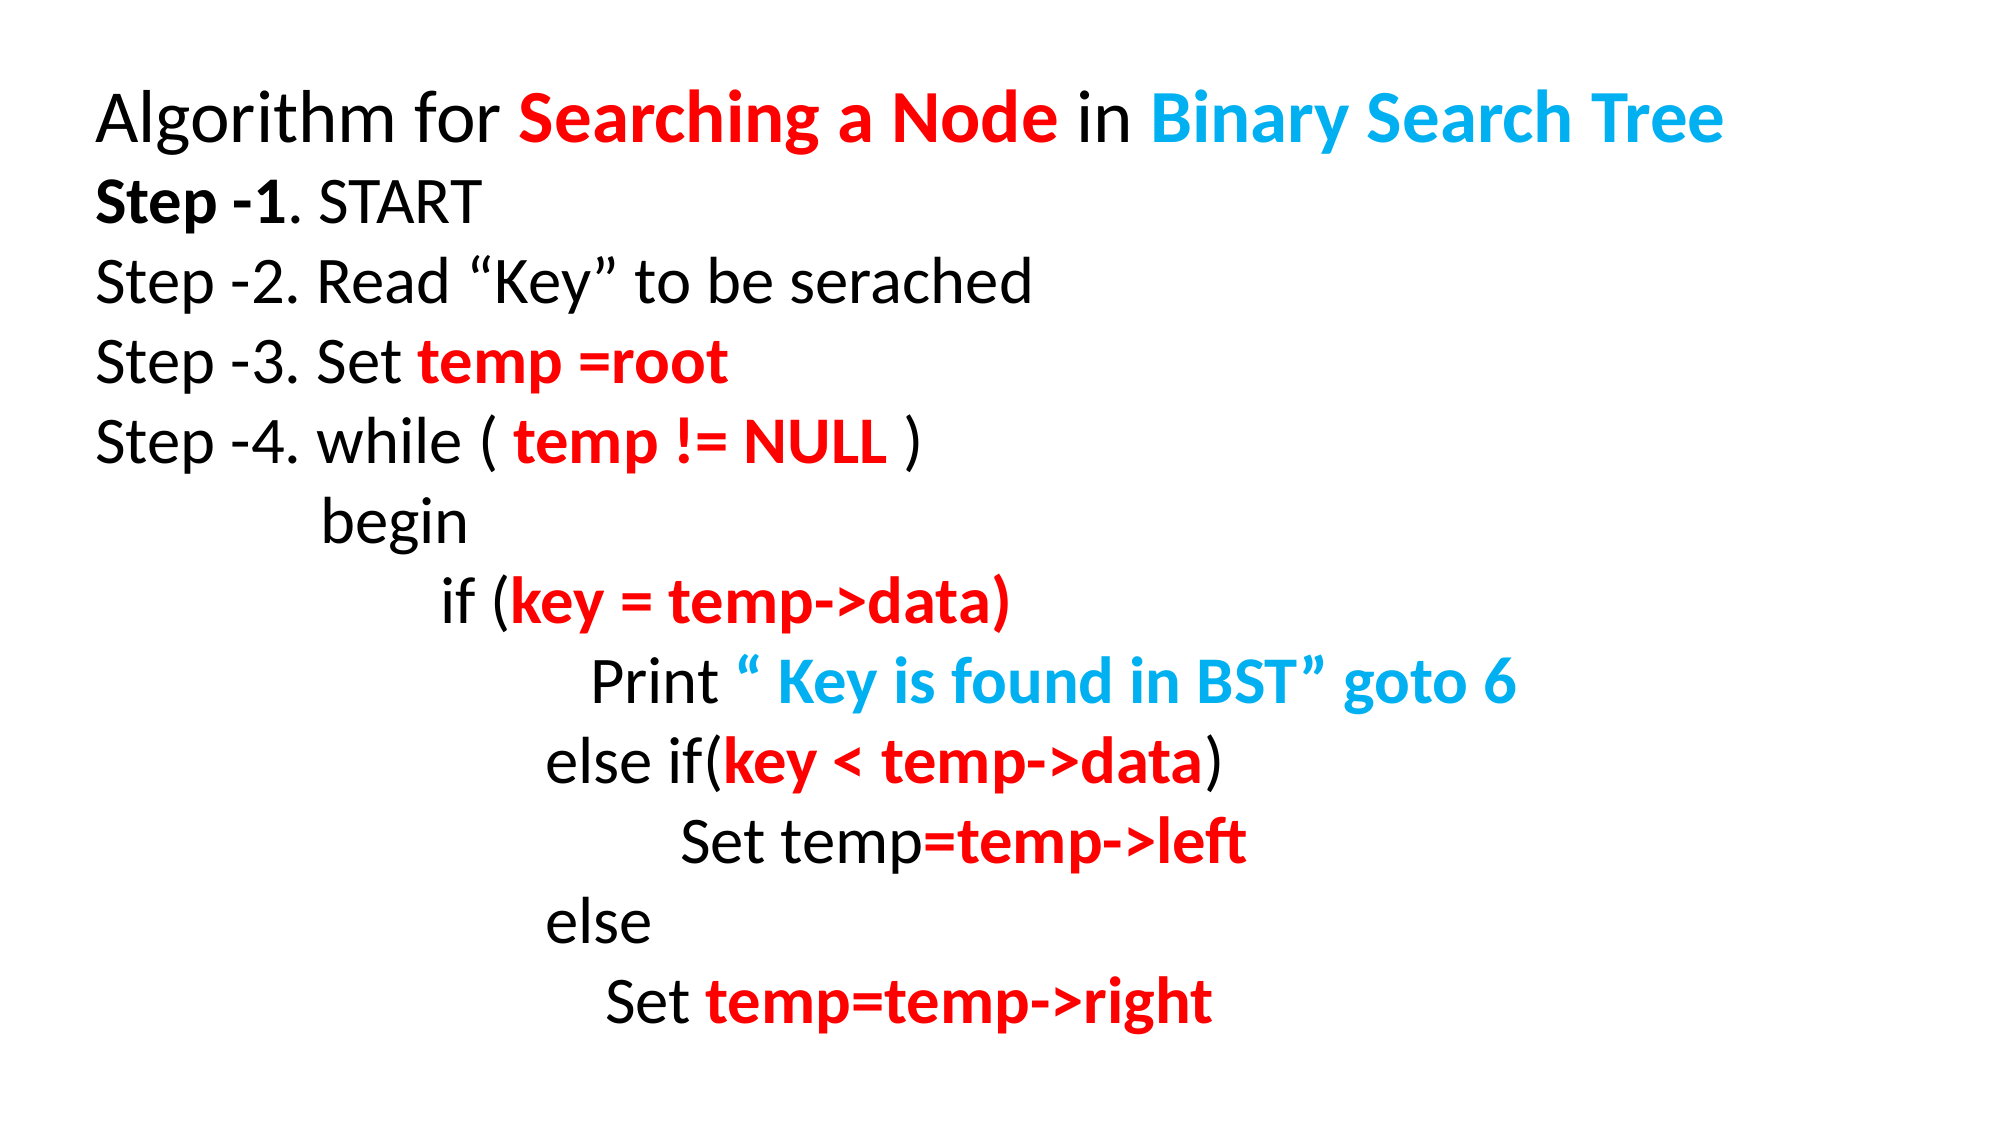

Algorithm for Searching a Node in Binary Search Tree
Step -1. START
Step -2. Read “Key” to be serached
Step -3. Set temp =root
Step -4. while ( temp != NULL )
               begin
                       if (key = temp->data)
        Print “ Key is found in BST” goto 6
 	     else if(key < temp->data)
            	    Set temp=temp->left
          else
    Set temp=temp->right